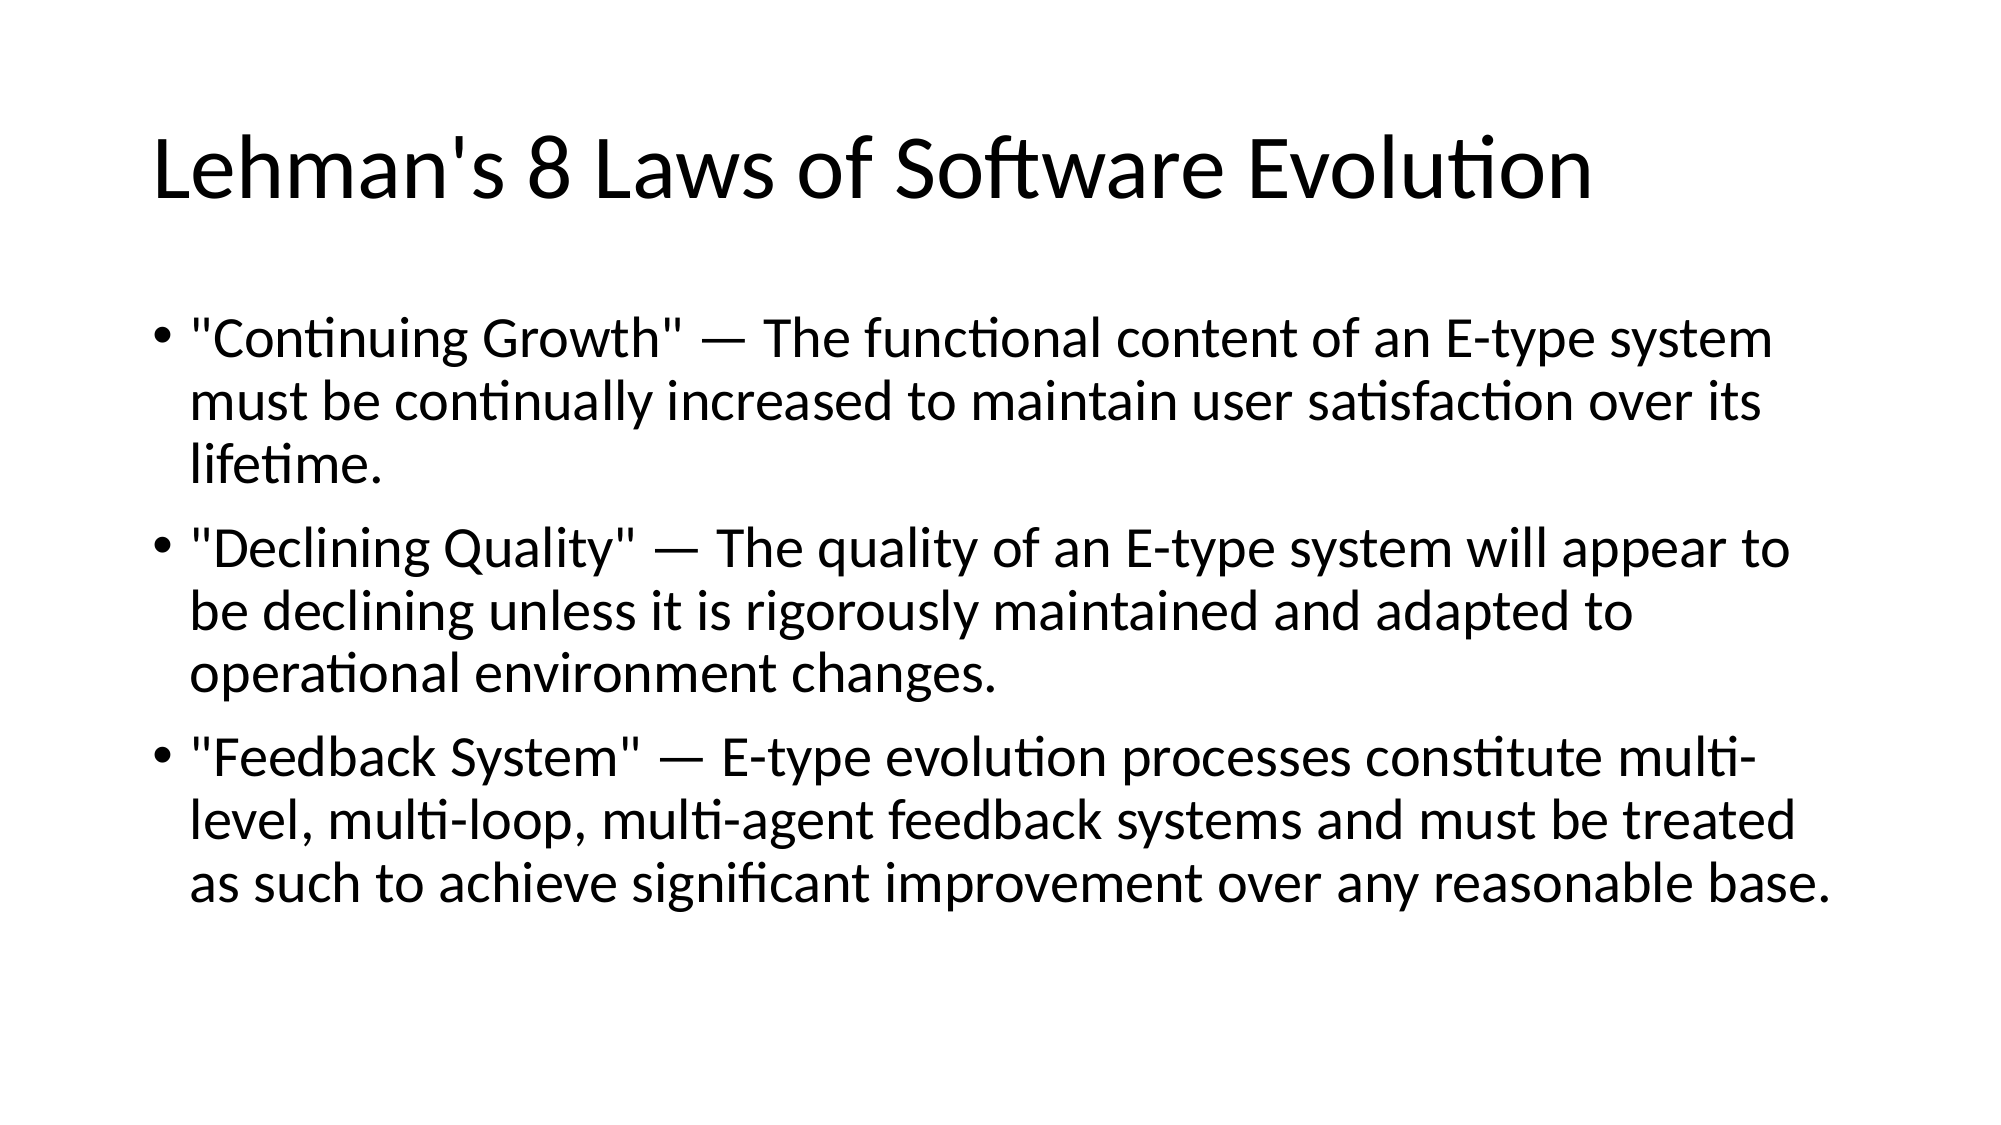

# Lehman's 8 Laws of Software Evolution
"Continuing Growth" — The functional content of an E-type system must be continually increased to maintain user satisfaction over its lifetime.
"Declining Quality" — The quality of an E-type system will appear to be declining unless it is rigorously maintained and adapted to operational environment changes.
"Feedback System" — E-type evolution processes constitute multi-level, multi-loop, multi-agent feedback systems and must be treated as such to achieve significant improvement over any reasonable base.